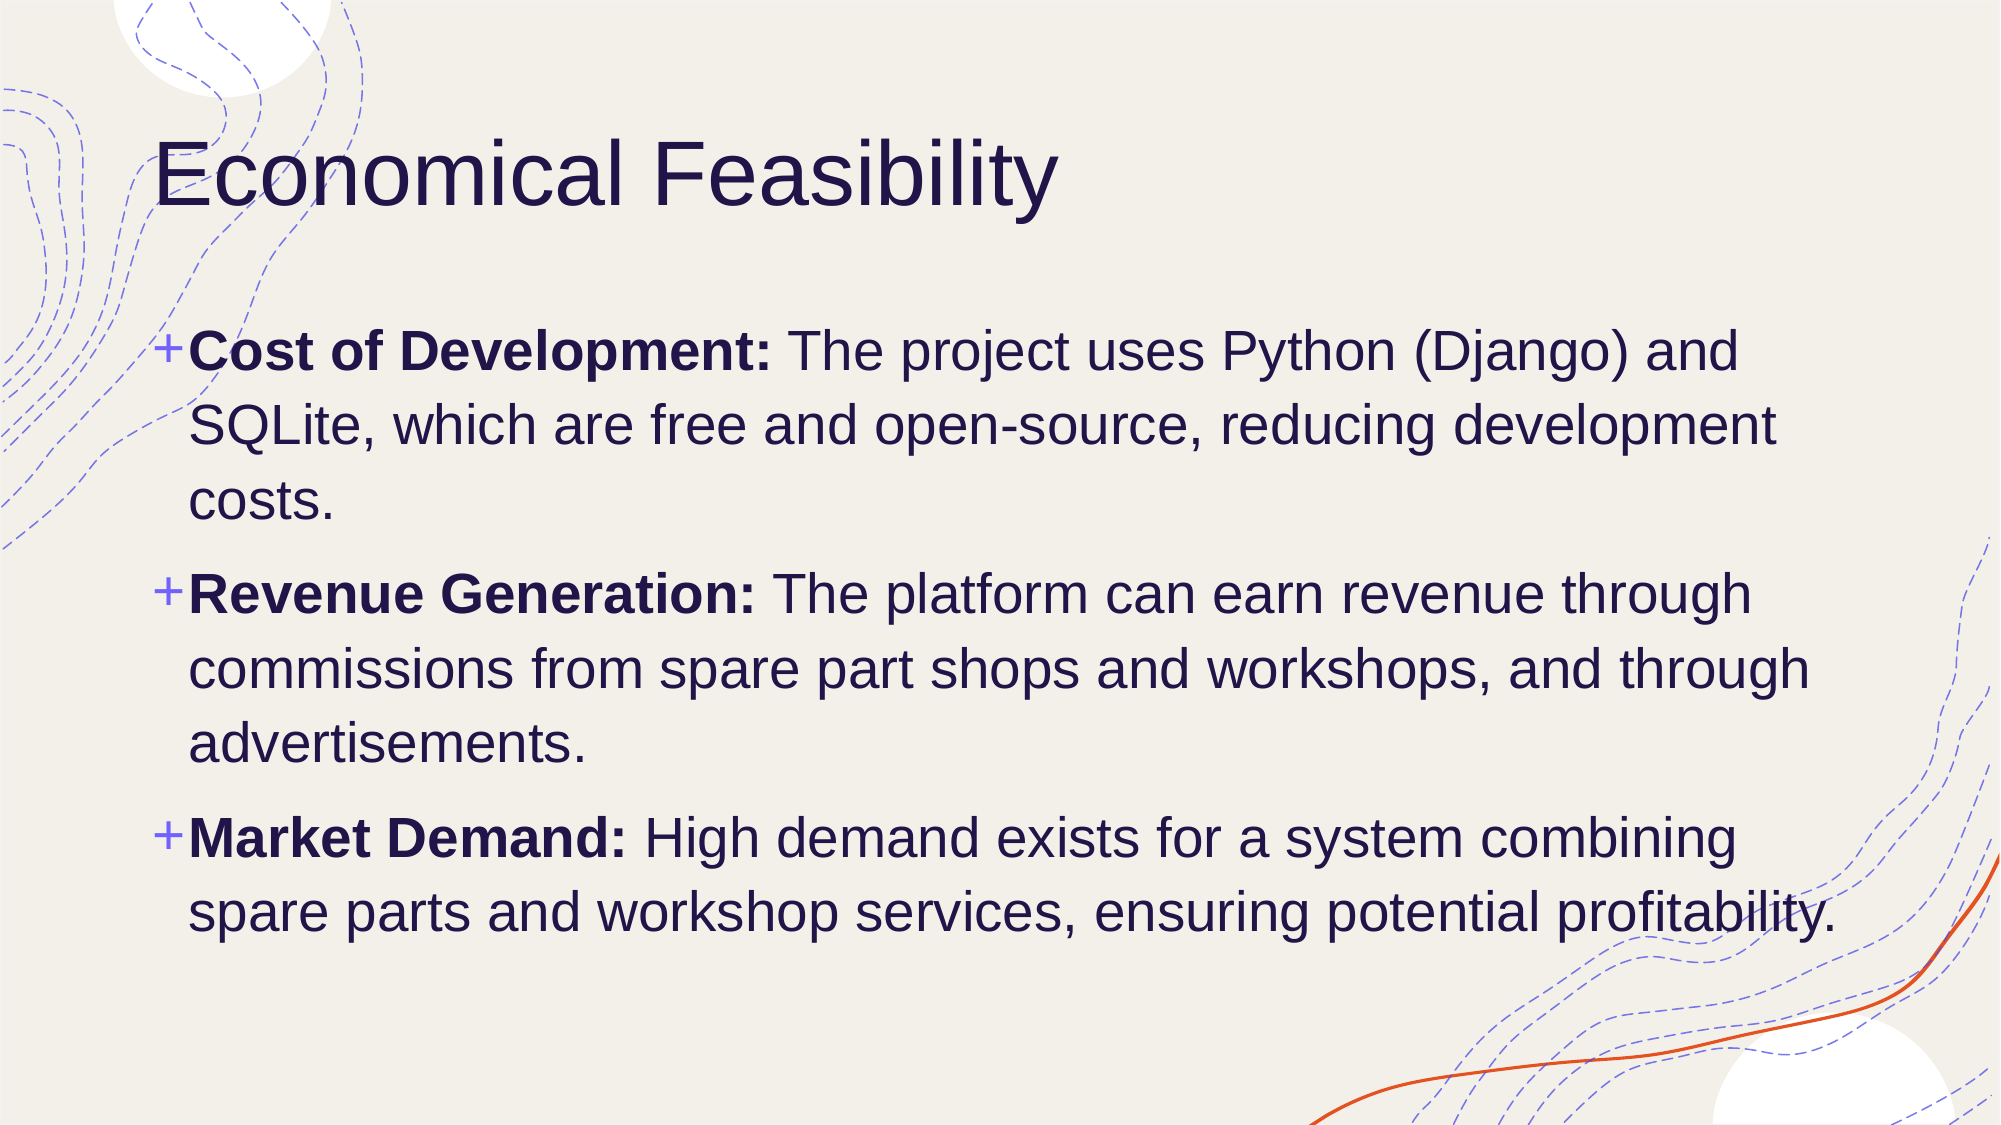

# Economical Feasibility
Cost of Development: The project uses Python (Django) and SQLite, which are free and open-source, reducing development costs.
Revenue Generation: The platform can earn revenue through commissions from spare part shops and workshops, and through advertisements.
Market Demand: High demand exists for a system combining spare parts and workshop services, ensuring potential profitability.